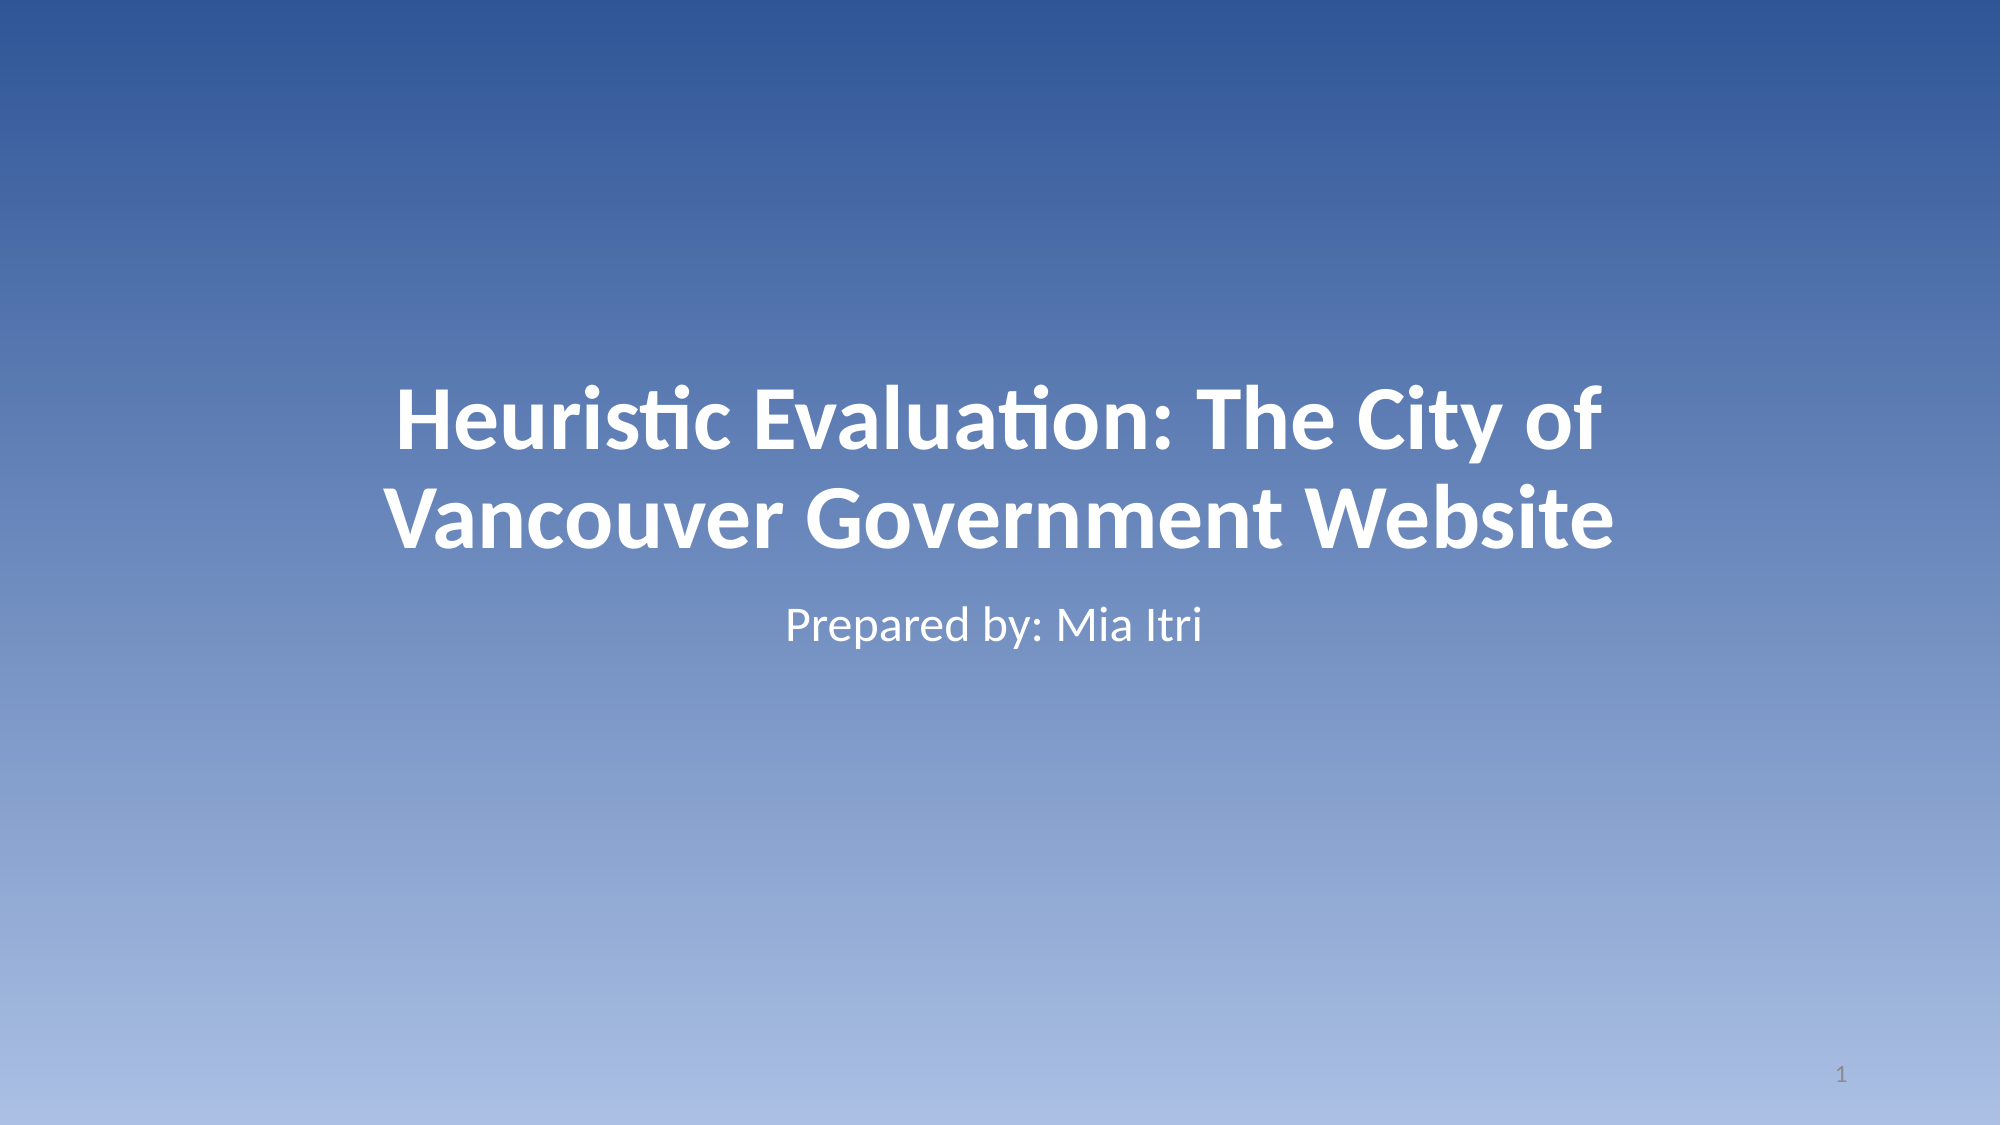

# Heuristic Evaluation: The City of Vancouver Government Website
Prepared by: Mia Itri
1